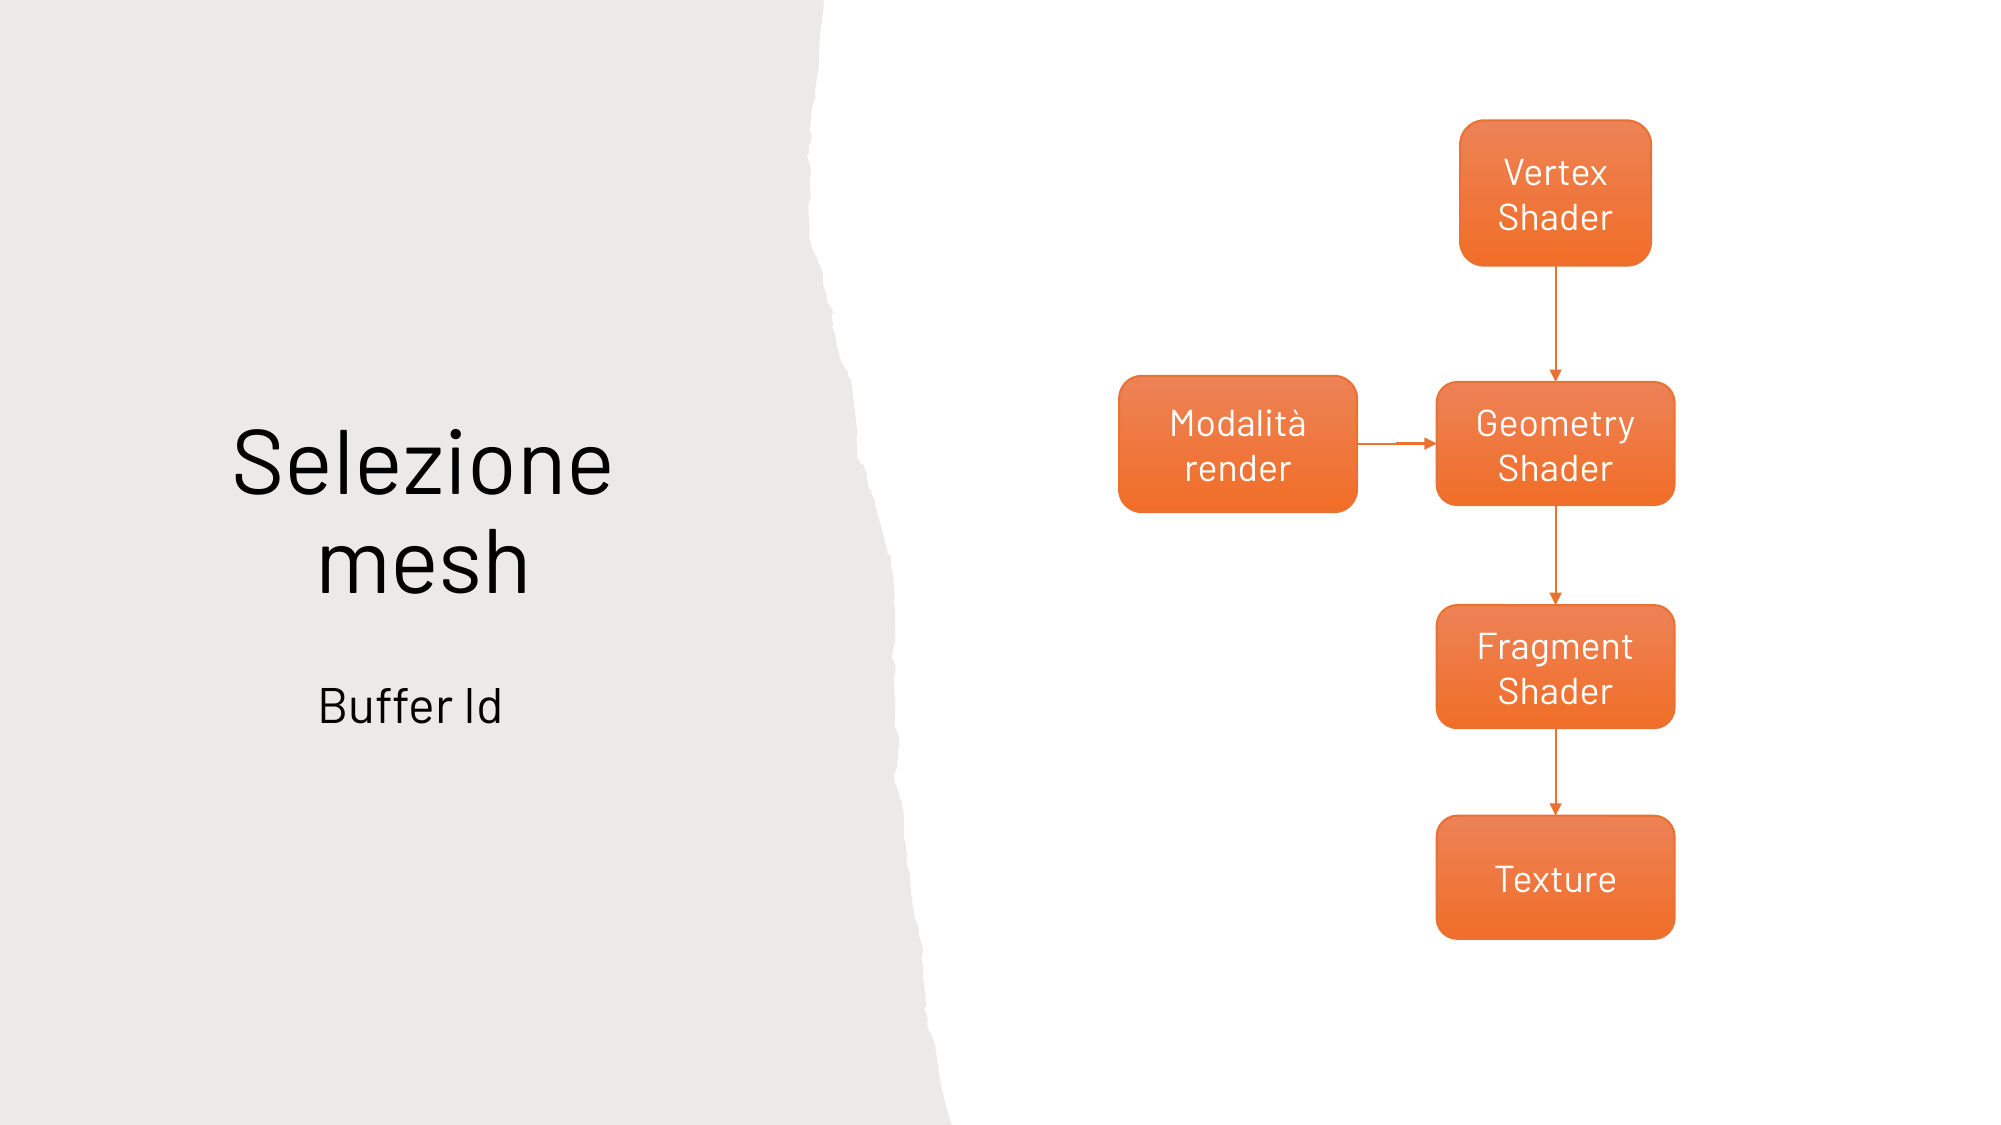

Vertex
Shader
# Selezione mesh
Modalità
render
Geometry
Shader
Fragment
Shader
Buffer Id
Texture
8